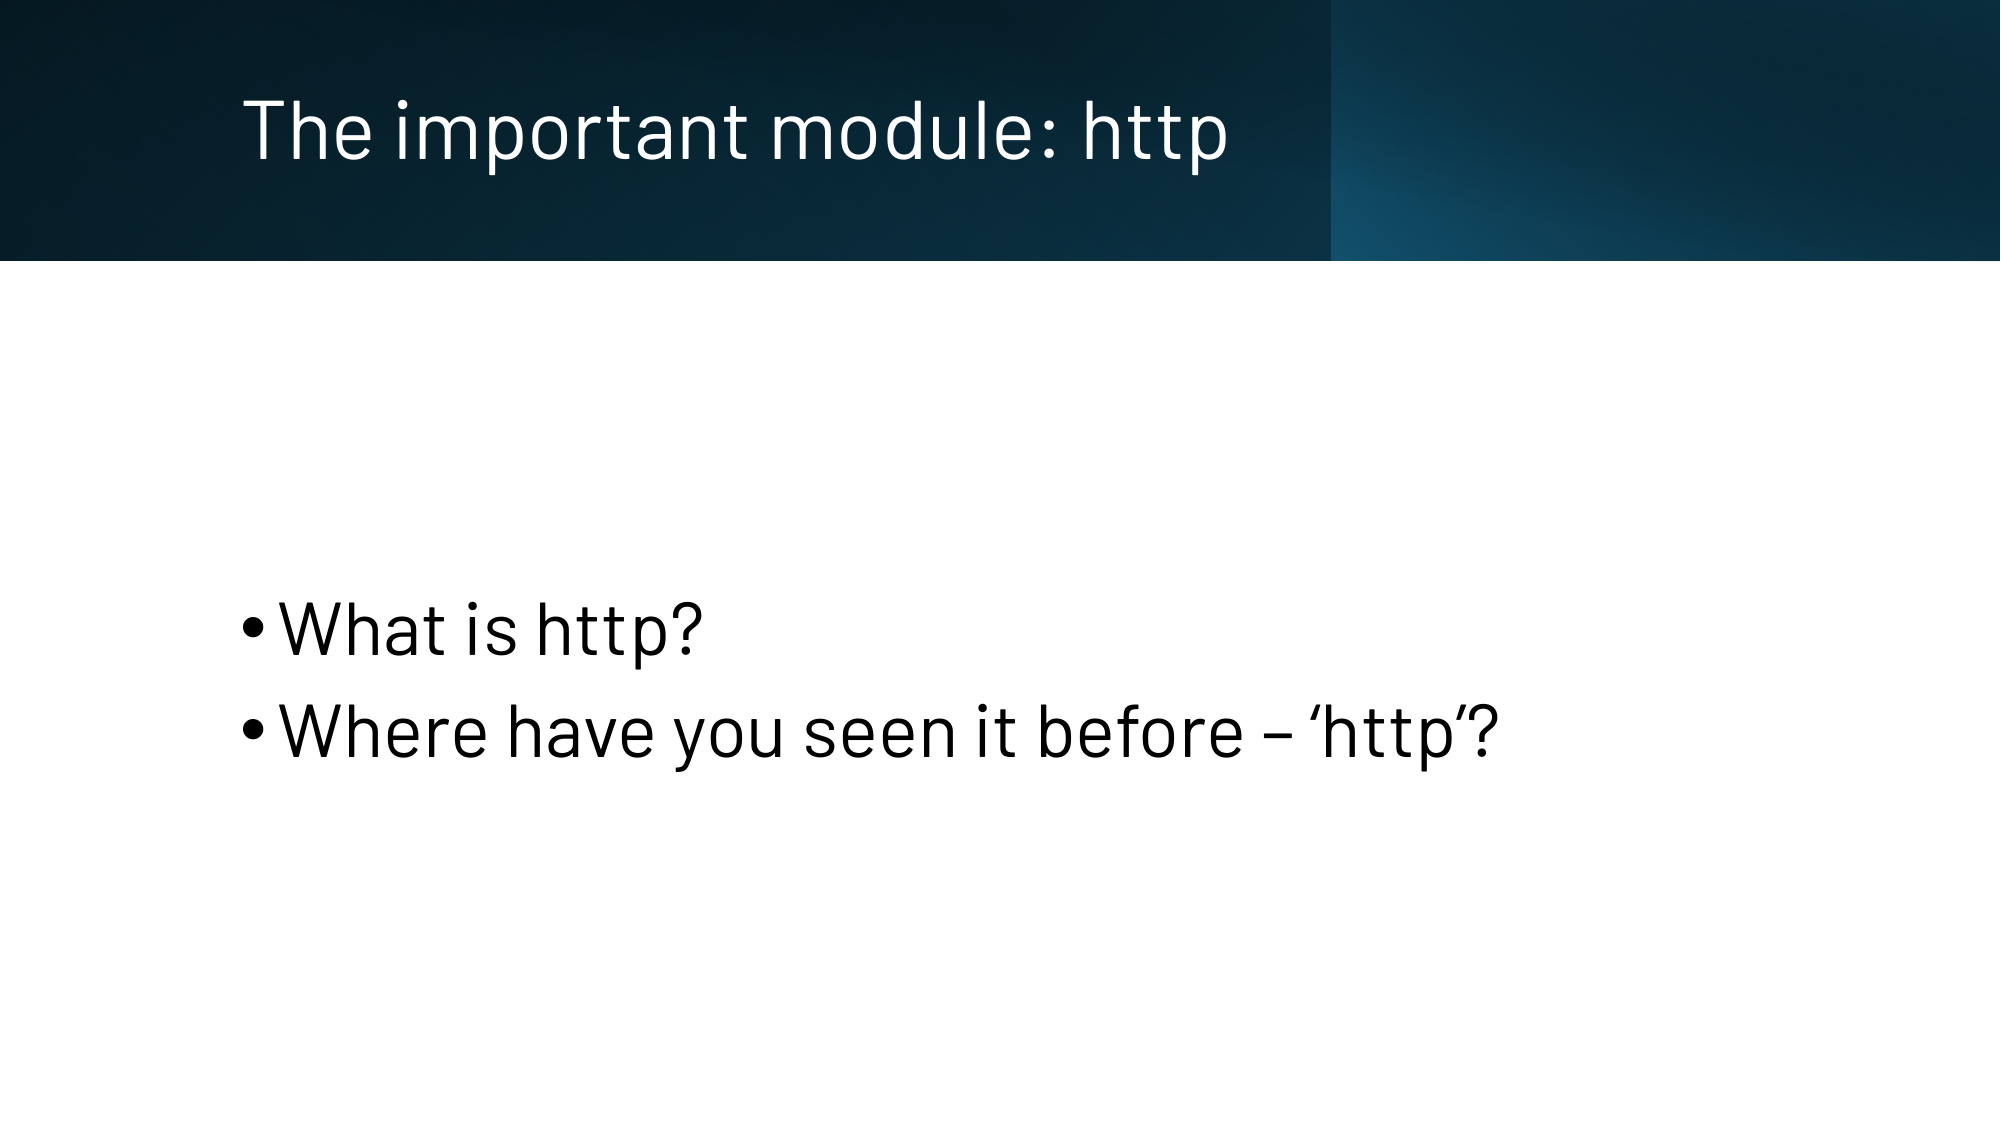

# The important module: http
What is http?
Where have you seen it before – ‘http’?